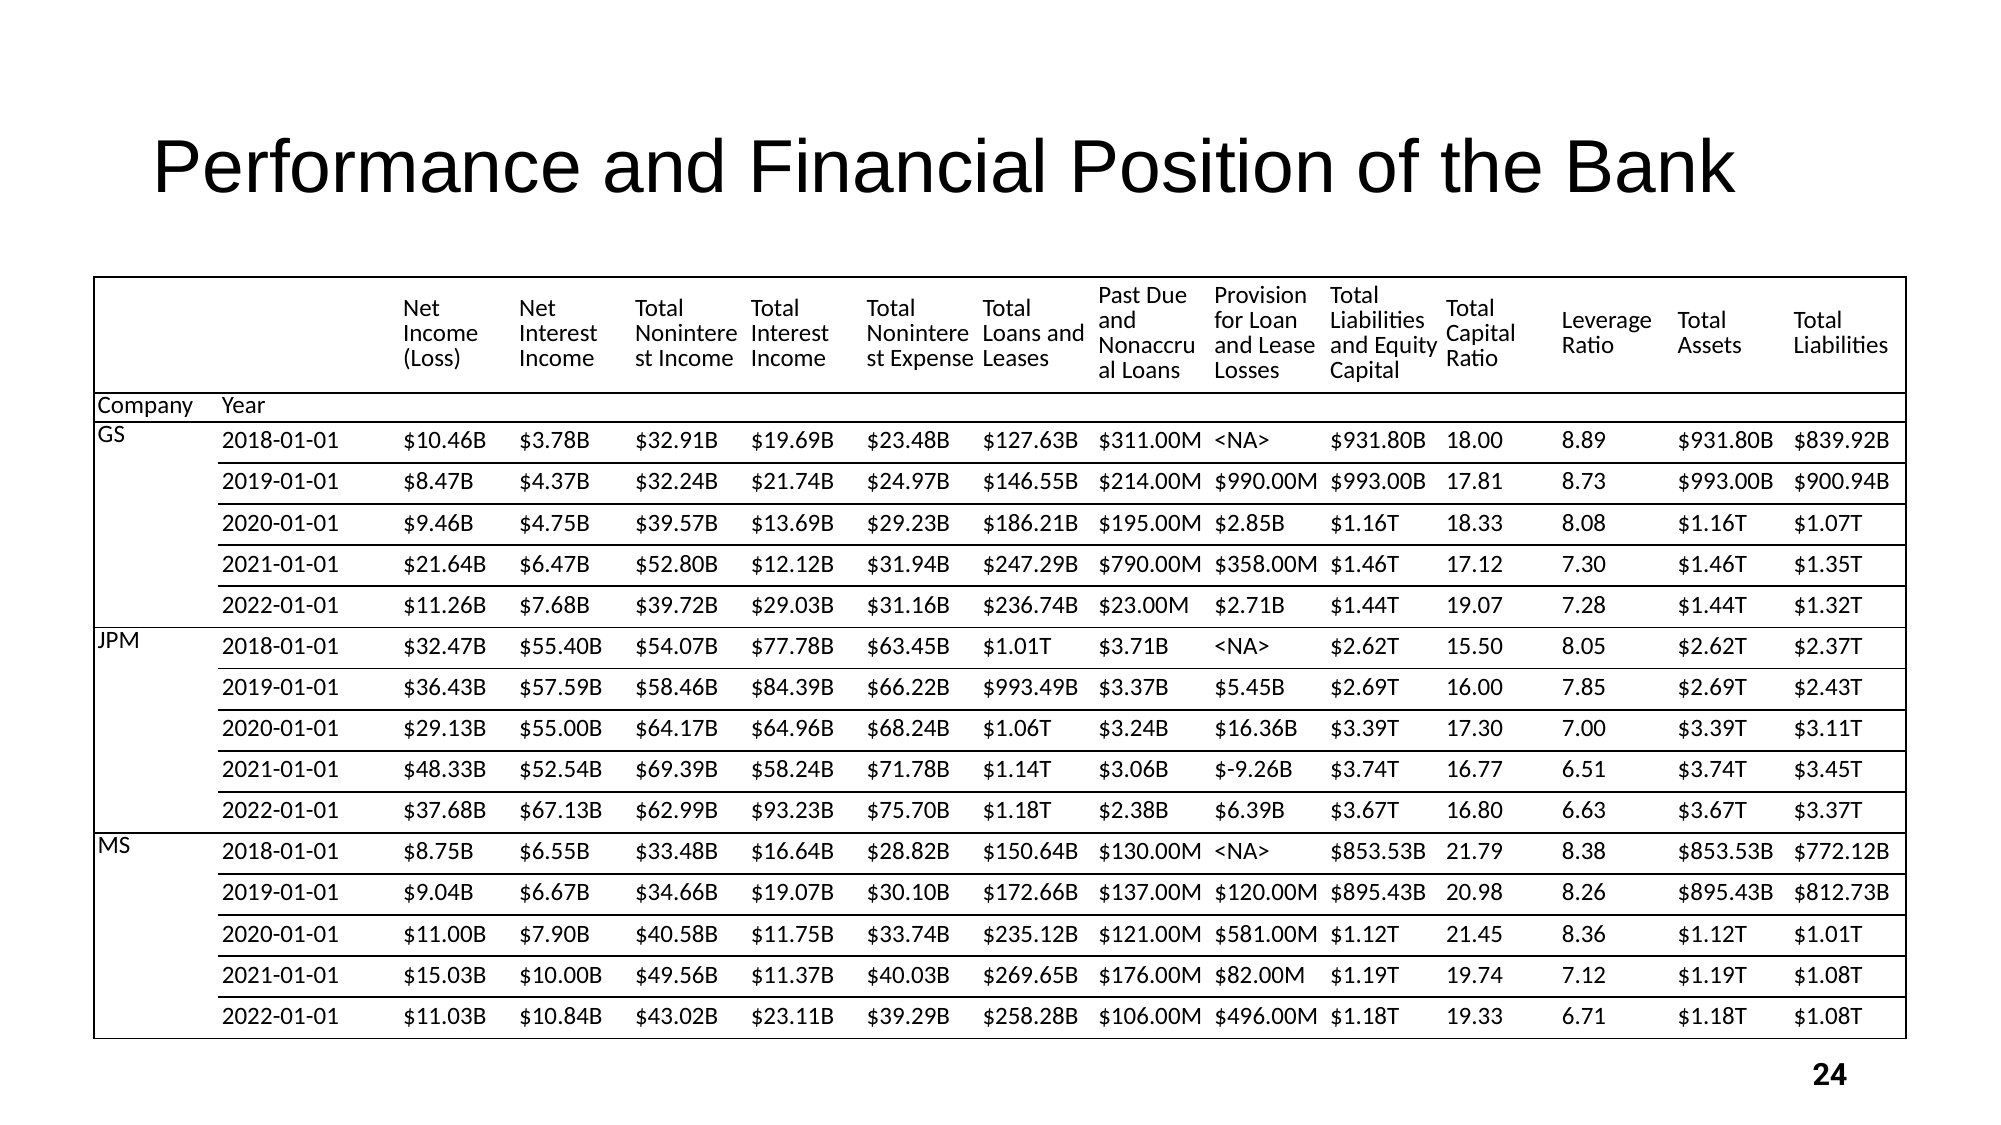

# Performance and Financial Position of the Bank
|  |  | Net Income (Loss) | Net Interest Income | Total Noninterest Income | Total Interest Income | Total Noninterest Expense | Total Loans and Leases | Past Due and Nonaccrual Loans | Provision for Loan and Lease Losses | Total Liabilities and Equity Capital | Total Capital Ratio | Leverage Ratio | Total Assets | Total Liabilities |
| --- | --- | --- | --- | --- | --- | --- | --- | --- | --- | --- | --- | --- | --- | --- |
| Company | Year |  |  |  |  |  |  |  |  |  |  |  |  |  |
| GS | 2018-01-01 | $10.46B | $3.78B | $32.91B | $19.69B | $23.48B | $127.63B | $311.00M | <NA> | $931.80B | 18.00 | 8.89 | $931.80B | $839.92B |
|  | 2019-01-01 | $8.47B | $4.37B | $32.24B | $21.74B | $24.97B | $146.55B | $214.00M | $990.00M | $993.00B | 17.81 | 8.73 | $993.00B | $900.94B |
|  | 2020-01-01 | $9.46B | $4.75B | $39.57B | $13.69B | $29.23B | $186.21B | $195.00M | $2.85B | $1.16T | 18.33 | 8.08 | $1.16T | $1.07T |
|  | 2021-01-01 | $21.64B | $6.47B | $52.80B | $12.12B | $31.94B | $247.29B | $790.00M | $358.00M | $1.46T | 17.12 | 7.30 | $1.46T | $1.35T |
|  | 2022-01-01 | $11.26B | $7.68B | $39.72B | $29.03B | $31.16B | $236.74B | $23.00M | $2.71B | $1.44T | 19.07 | 7.28 | $1.44T | $1.32T |
| JPM | 2018-01-01 | $32.47B | $55.40B | $54.07B | $77.78B | $63.45B | $1.01T | $3.71B | <NA> | $2.62T | 15.50 | 8.05 | $2.62T | $2.37T |
|  | 2019-01-01 | $36.43B | $57.59B | $58.46B | $84.39B | $66.22B | $993.49B | $3.37B | $5.45B | $2.69T | 16.00 | 7.85 | $2.69T | $2.43T |
|  | 2020-01-01 | $29.13B | $55.00B | $64.17B | $64.96B | $68.24B | $1.06T | $3.24B | $16.36B | $3.39T | 17.30 | 7.00 | $3.39T | $3.11T |
|  | 2021-01-01 | $48.33B | $52.54B | $69.39B | $58.24B | $71.78B | $1.14T | $3.06B | $-9.26B | $3.74T | 16.77 | 6.51 | $3.74T | $3.45T |
|  | 2022-01-01 | $37.68B | $67.13B | $62.99B | $93.23B | $75.70B | $1.18T | $2.38B | $6.39B | $3.67T | 16.80 | 6.63 | $3.67T | $3.37T |
| MS | 2018-01-01 | $8.75B | $6.55B | $33.48B | $16.64B | $28.82B | $150.64B | $130.00M | <NA> | $853.53B | 21.79 | 8.38 | $853.53B | $772.12B |
|  | 2019-01-01 | $9.04B | $6.67B | $34.66B | $19.07B | $30.10B | $172.66B | $137.00M | $120.00M | $895.43B | 20.98 | 8.26 | $895.43B | $812.73B |
|  | 2020-01-01 | $11.00B | $7.90B | $40.58B | $11.75B | $33.74B | $235.12B | $121.00M | $581.00M | $1.12T | 21.45 | 8.36 | $1.12T | $1.01T |
|  | 2021-01-01 | $15.03B | $10.00B | $49.56B | $11.37B | $40.03B | $269.65B | $176.00M | $82.00M | $1.19T | 19.74 | 7.12 | $1.19T | $1.08T |
|  | 2022-01-01 | $11.03B | $10.84B | $43.02B | $23.11B | $39.29B | $258.28B | $106.00M | $496.00M | $1.18T | 19.33 | 6.71 | $1.18T | $1.08T |
24